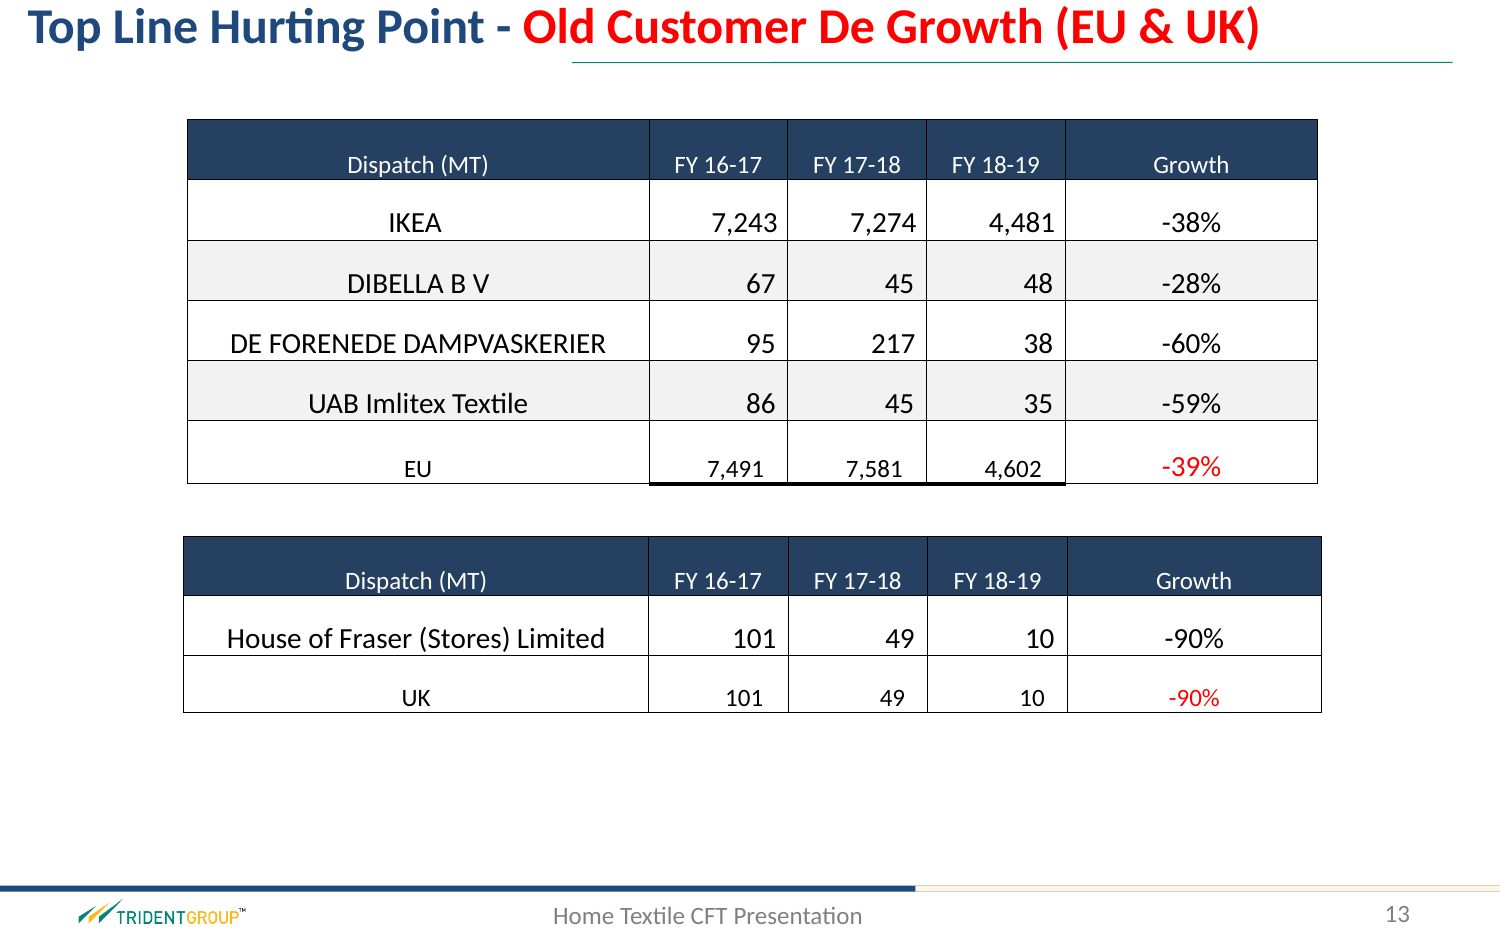

Top Line Hurting Point - Old Customer De Growth (EU & UK)

| Dispatch (MT) | FY 16-17 | FY 17-18 | FY 18-19 | Growth |
| --- | --- | --- | --- | --- |
| IKEA | 7,243 | 7,274 | 4,481 | -38% |
| DIBELLA B V | 67 | 45 | 48 | -28% |
| DE FORENEDE DAMPVASKERIER | 95 | 217 | 38 | -60% |
| UAB Imlitex Textile | 86 | 45 | 35 | -59% |
| EU | 7,491 | 7,581 | 4,602 | -39% |
| Dispatch (MT) | FY 16-17 | FY 17-18 | FY 18-19 | Growth |
| --- | --- | --- | --- | --- |
| House of Fraser (Stores) Limited | 101 | 49 | 10 | -90% |
| UK | 101 | 49 | 10 | -90% |